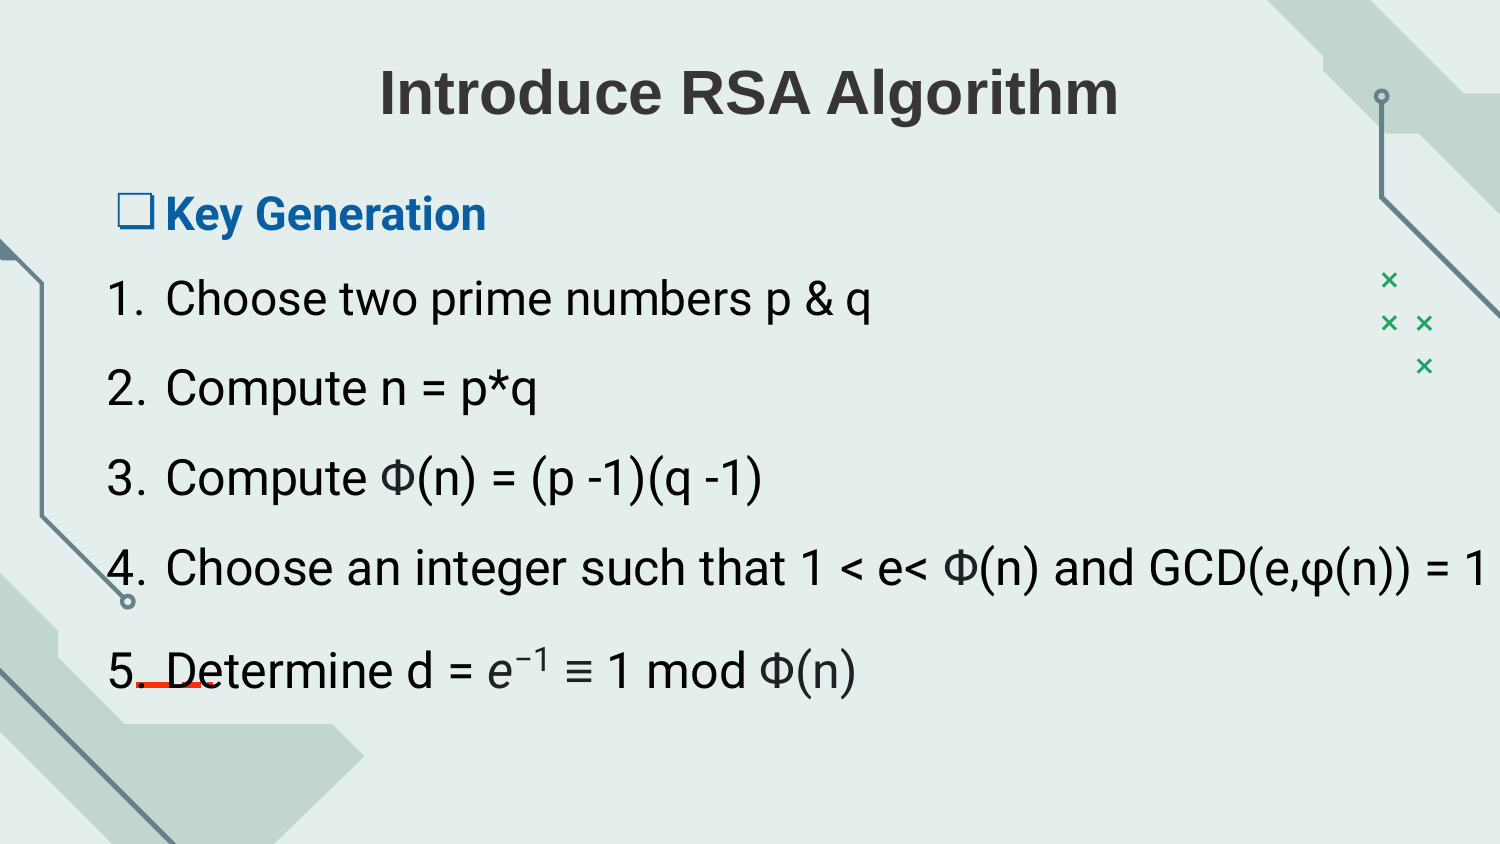

# Introduce RSA Algorithm
Key Generation
Choose two prime numbers p & q
Compute n = p*q
Compute Φ(n) = (p -1)(q -1)
Choose an integer such that 1 < e< Φ(n) and GCD(e,φ(n)) = 1
Determine d = e−1 ≡ 1 mod Φ(n)